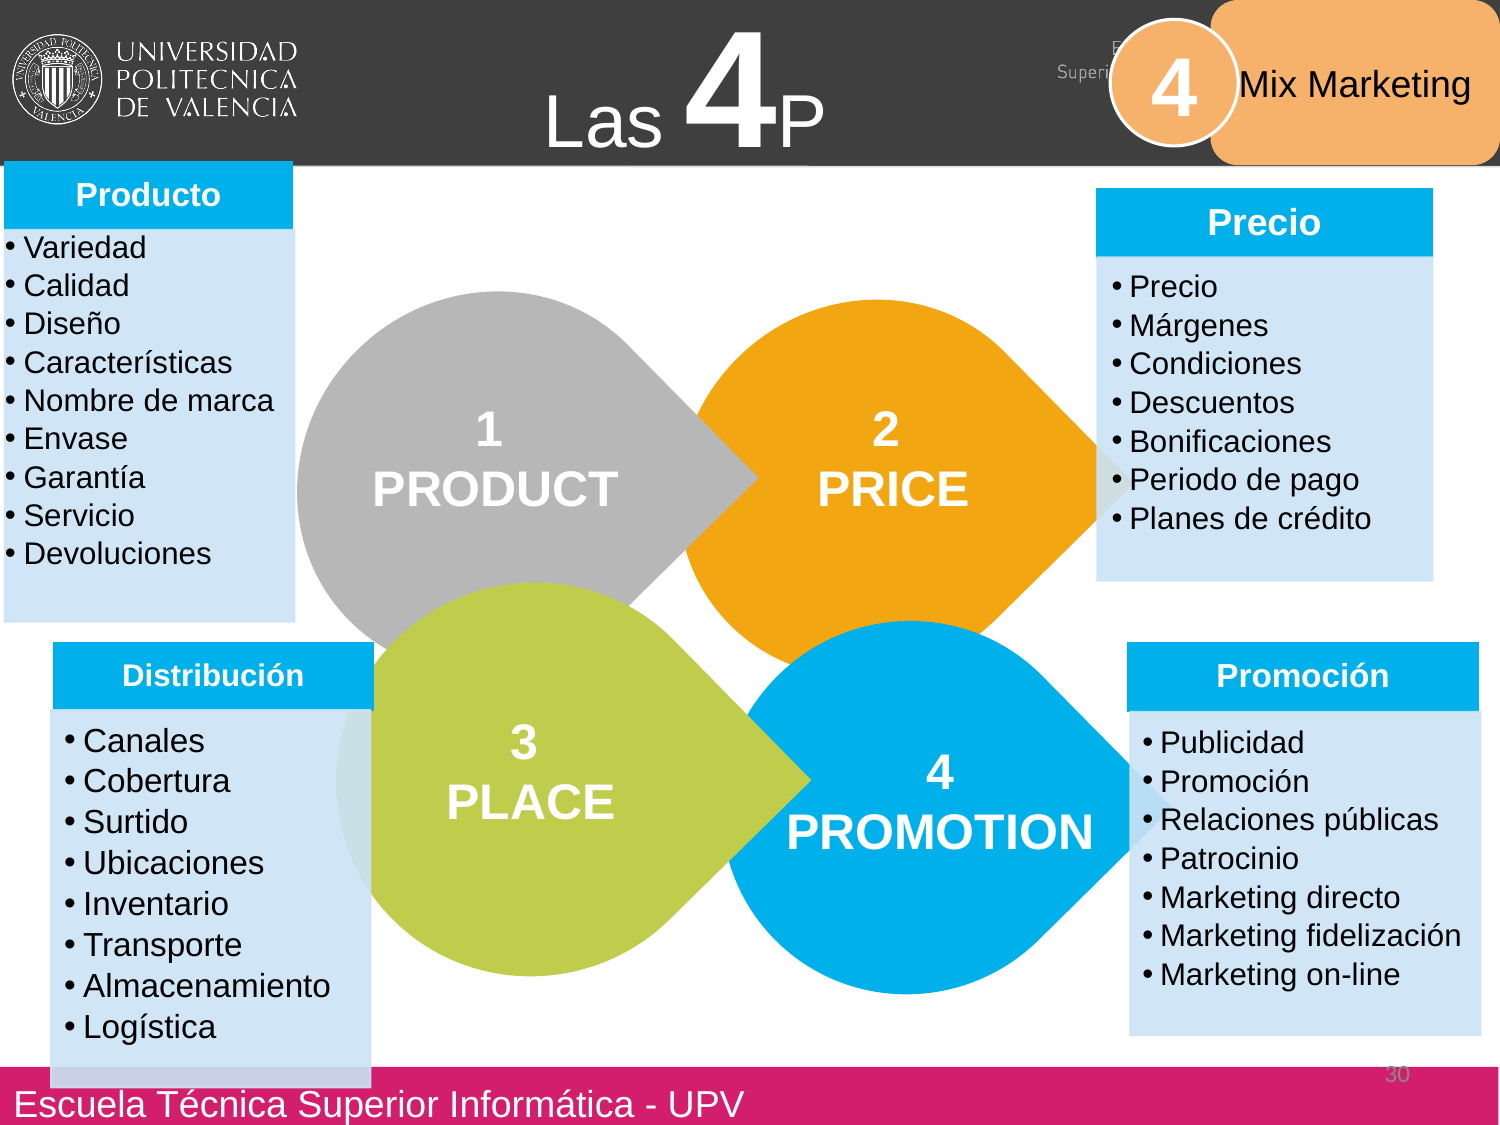

Mix Marketing
Las 4P
4

Producto

Precio

Variedad
Calidad
Diseño
Características
Nombre de marca
Envase
Garantía
Servicio
Devoluciones

Precio
Márgenes
Condiciones
Descuentos
Bonificaciones
Periodo de pago
Planes de crédito

1
PRODUCT
2
PRICE

Distribución

Promoción
3
PLACE

Canales
Cobertura
Surtido
Ubicaciones
Inventario
Transporte
Almacenamiento
Logística

Publicidad
Promoción
Relaciones públicas
Patrocinio
Marketing directo
Marketing fidelización
Marketing on-line
4
PROMOTION
30